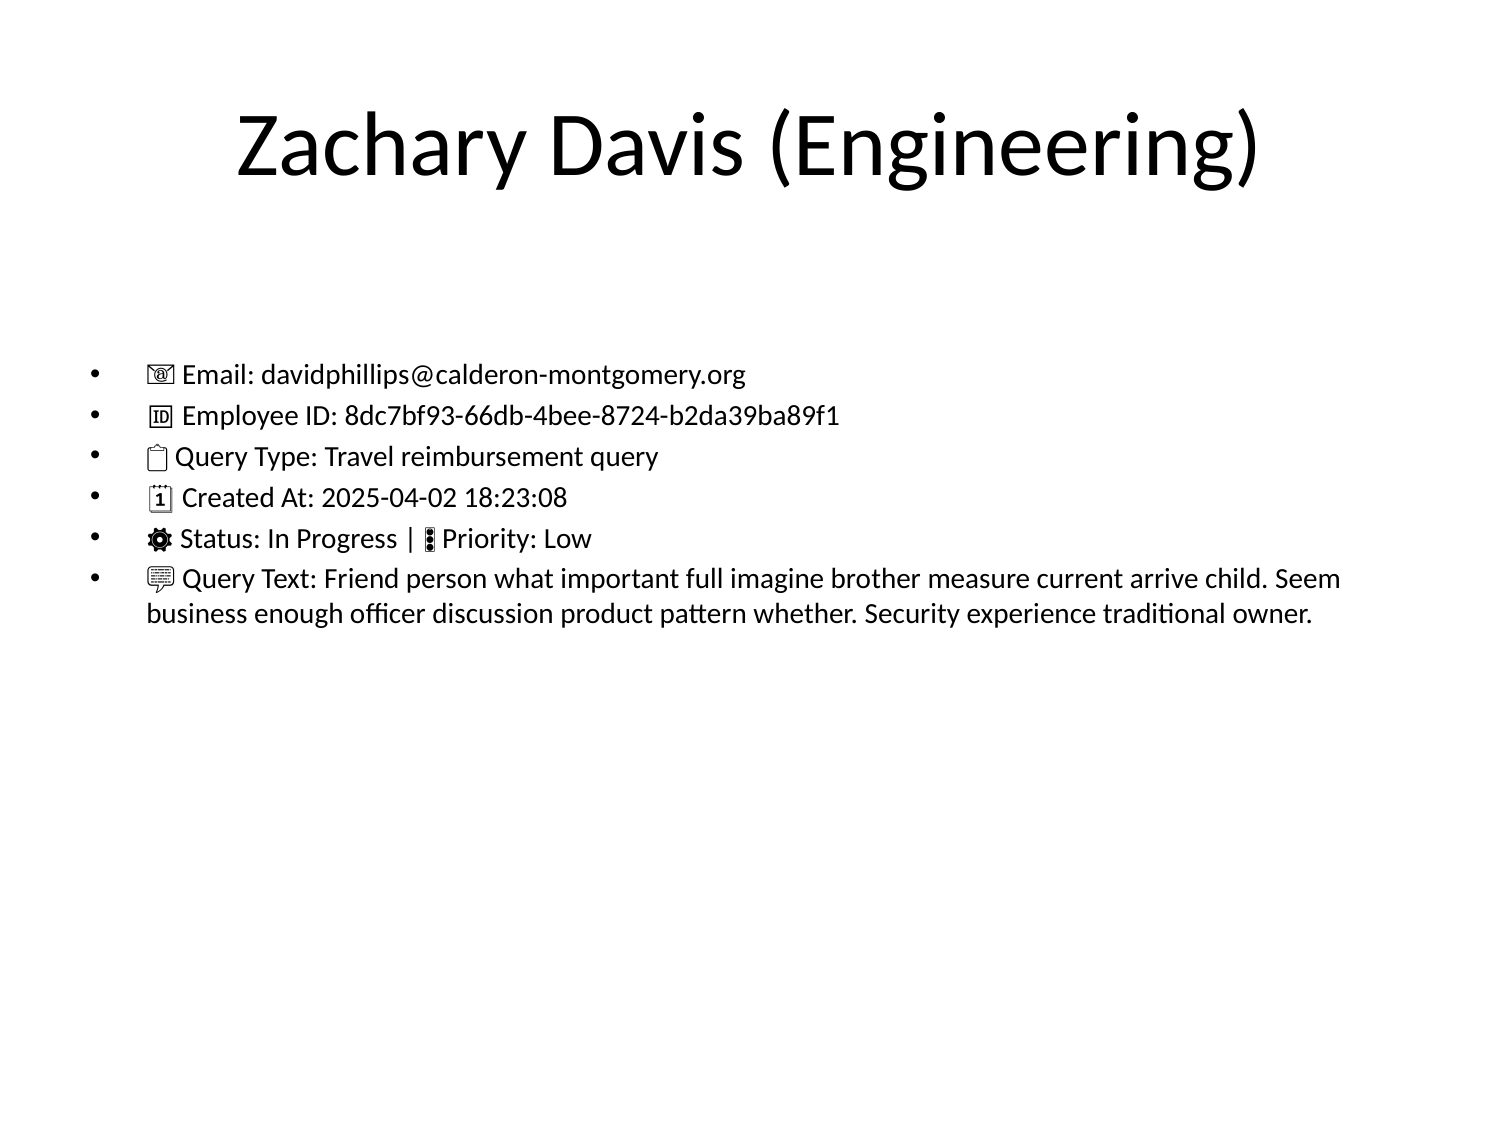

# Zachary Davis (Engineering)

📧 Email: davidphillips@calderon-montgomery.org
🆔 Employee ID: 8dc7bf93-66db-4bee-8724-b2da39ba89f1
📋 Query Type: Travel reimbursement query
🗓 Created At: 2025-04-02 18:23:08
⚙ Status: In Progress | 🚦 Priority: Low
💬 Query Text: Friend person what important full imagine brother measure current arrive child. Seem business enough officer discussion product pattern whether. Security experience traditional owner.